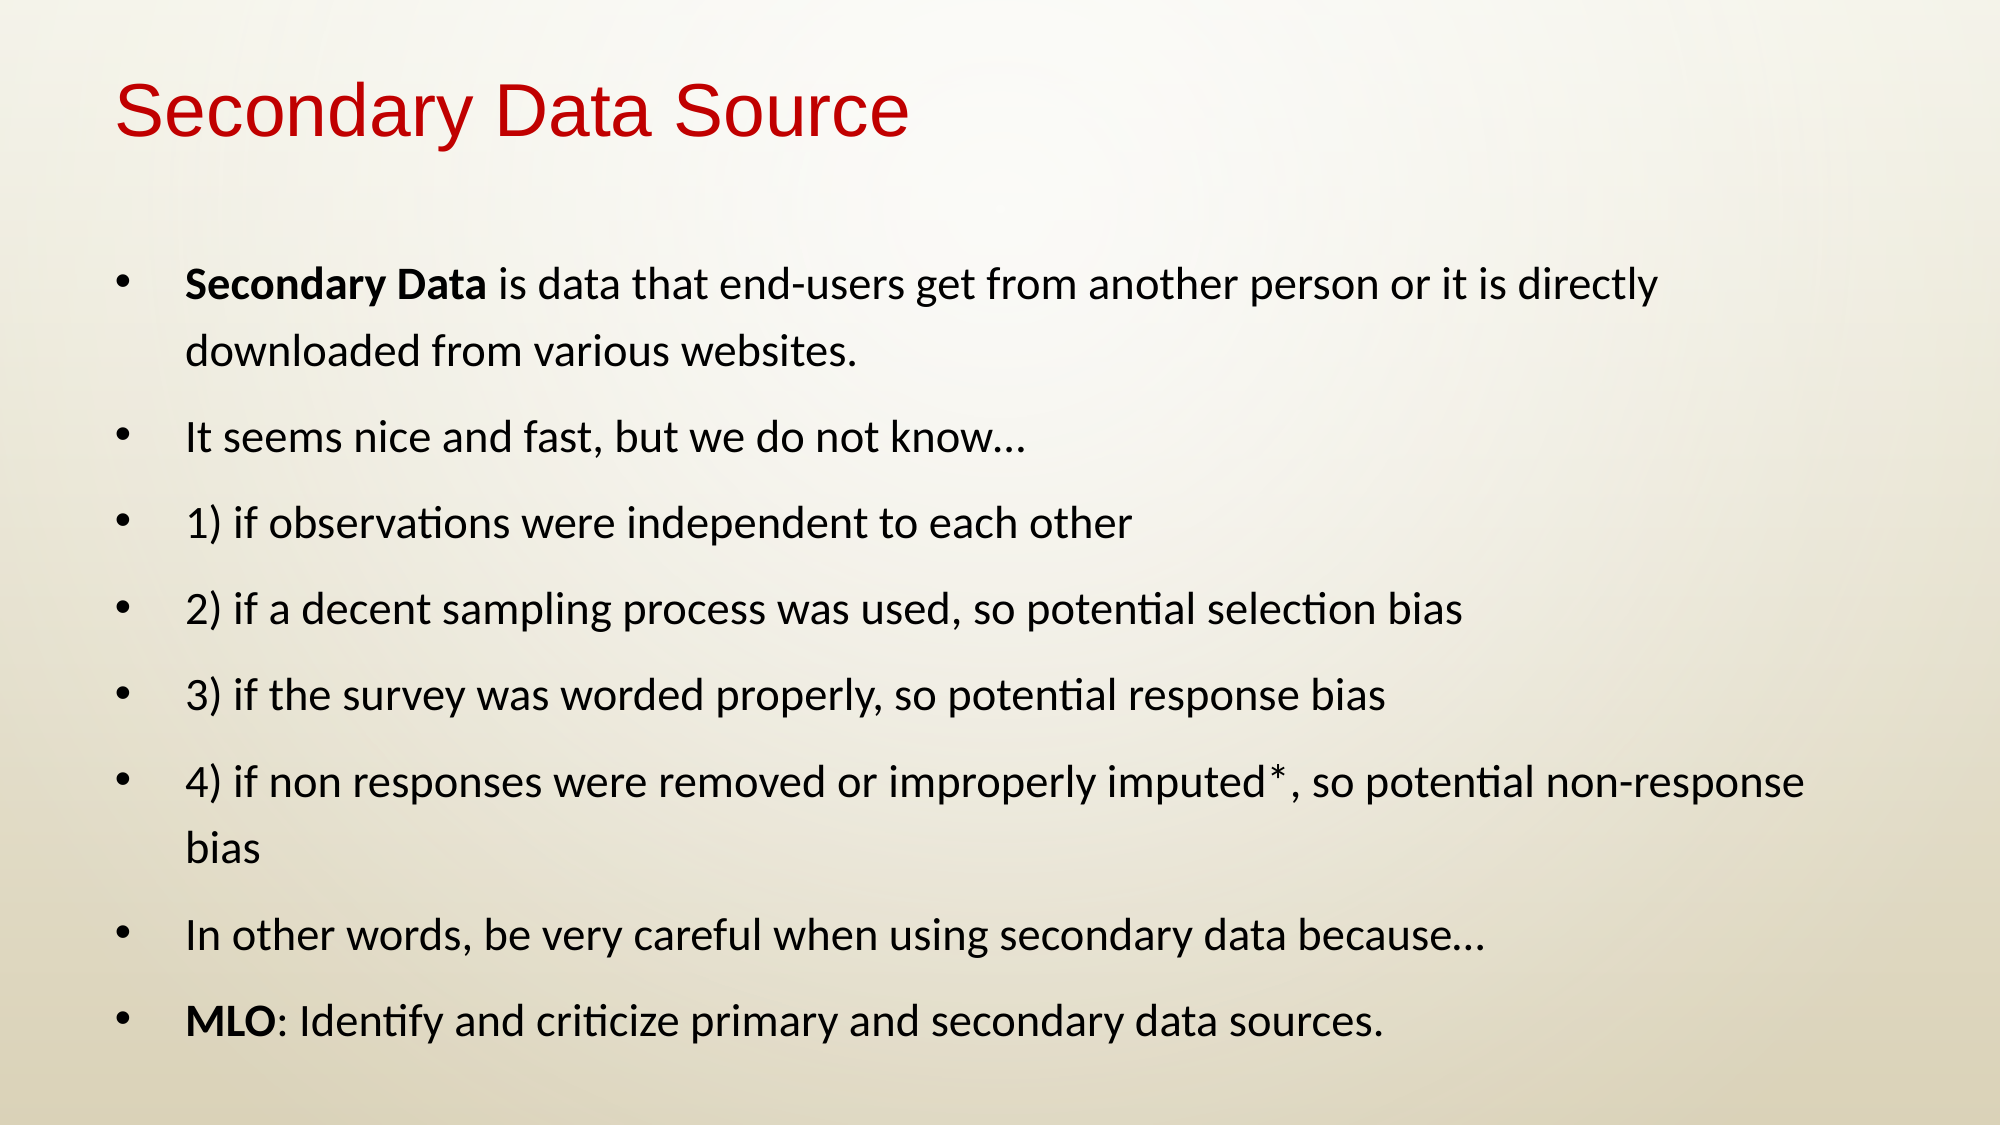

# Secondary Data Source
Secondary Data is data that end-users get from another person or it is directly downloaded from various websites.
It seems nice and fast, but we do not know…
1) if observations were independent to each other
2) if a decent sampling process was used, so potential selection bias
3) if the survey was worded properly, so potential response bias
4) if non responses were removed or improperly imputed*, so potential non-response bias
In other words, be very careful when using secondary data because…
MLO: Identify and criticize primary and secondary data sources.